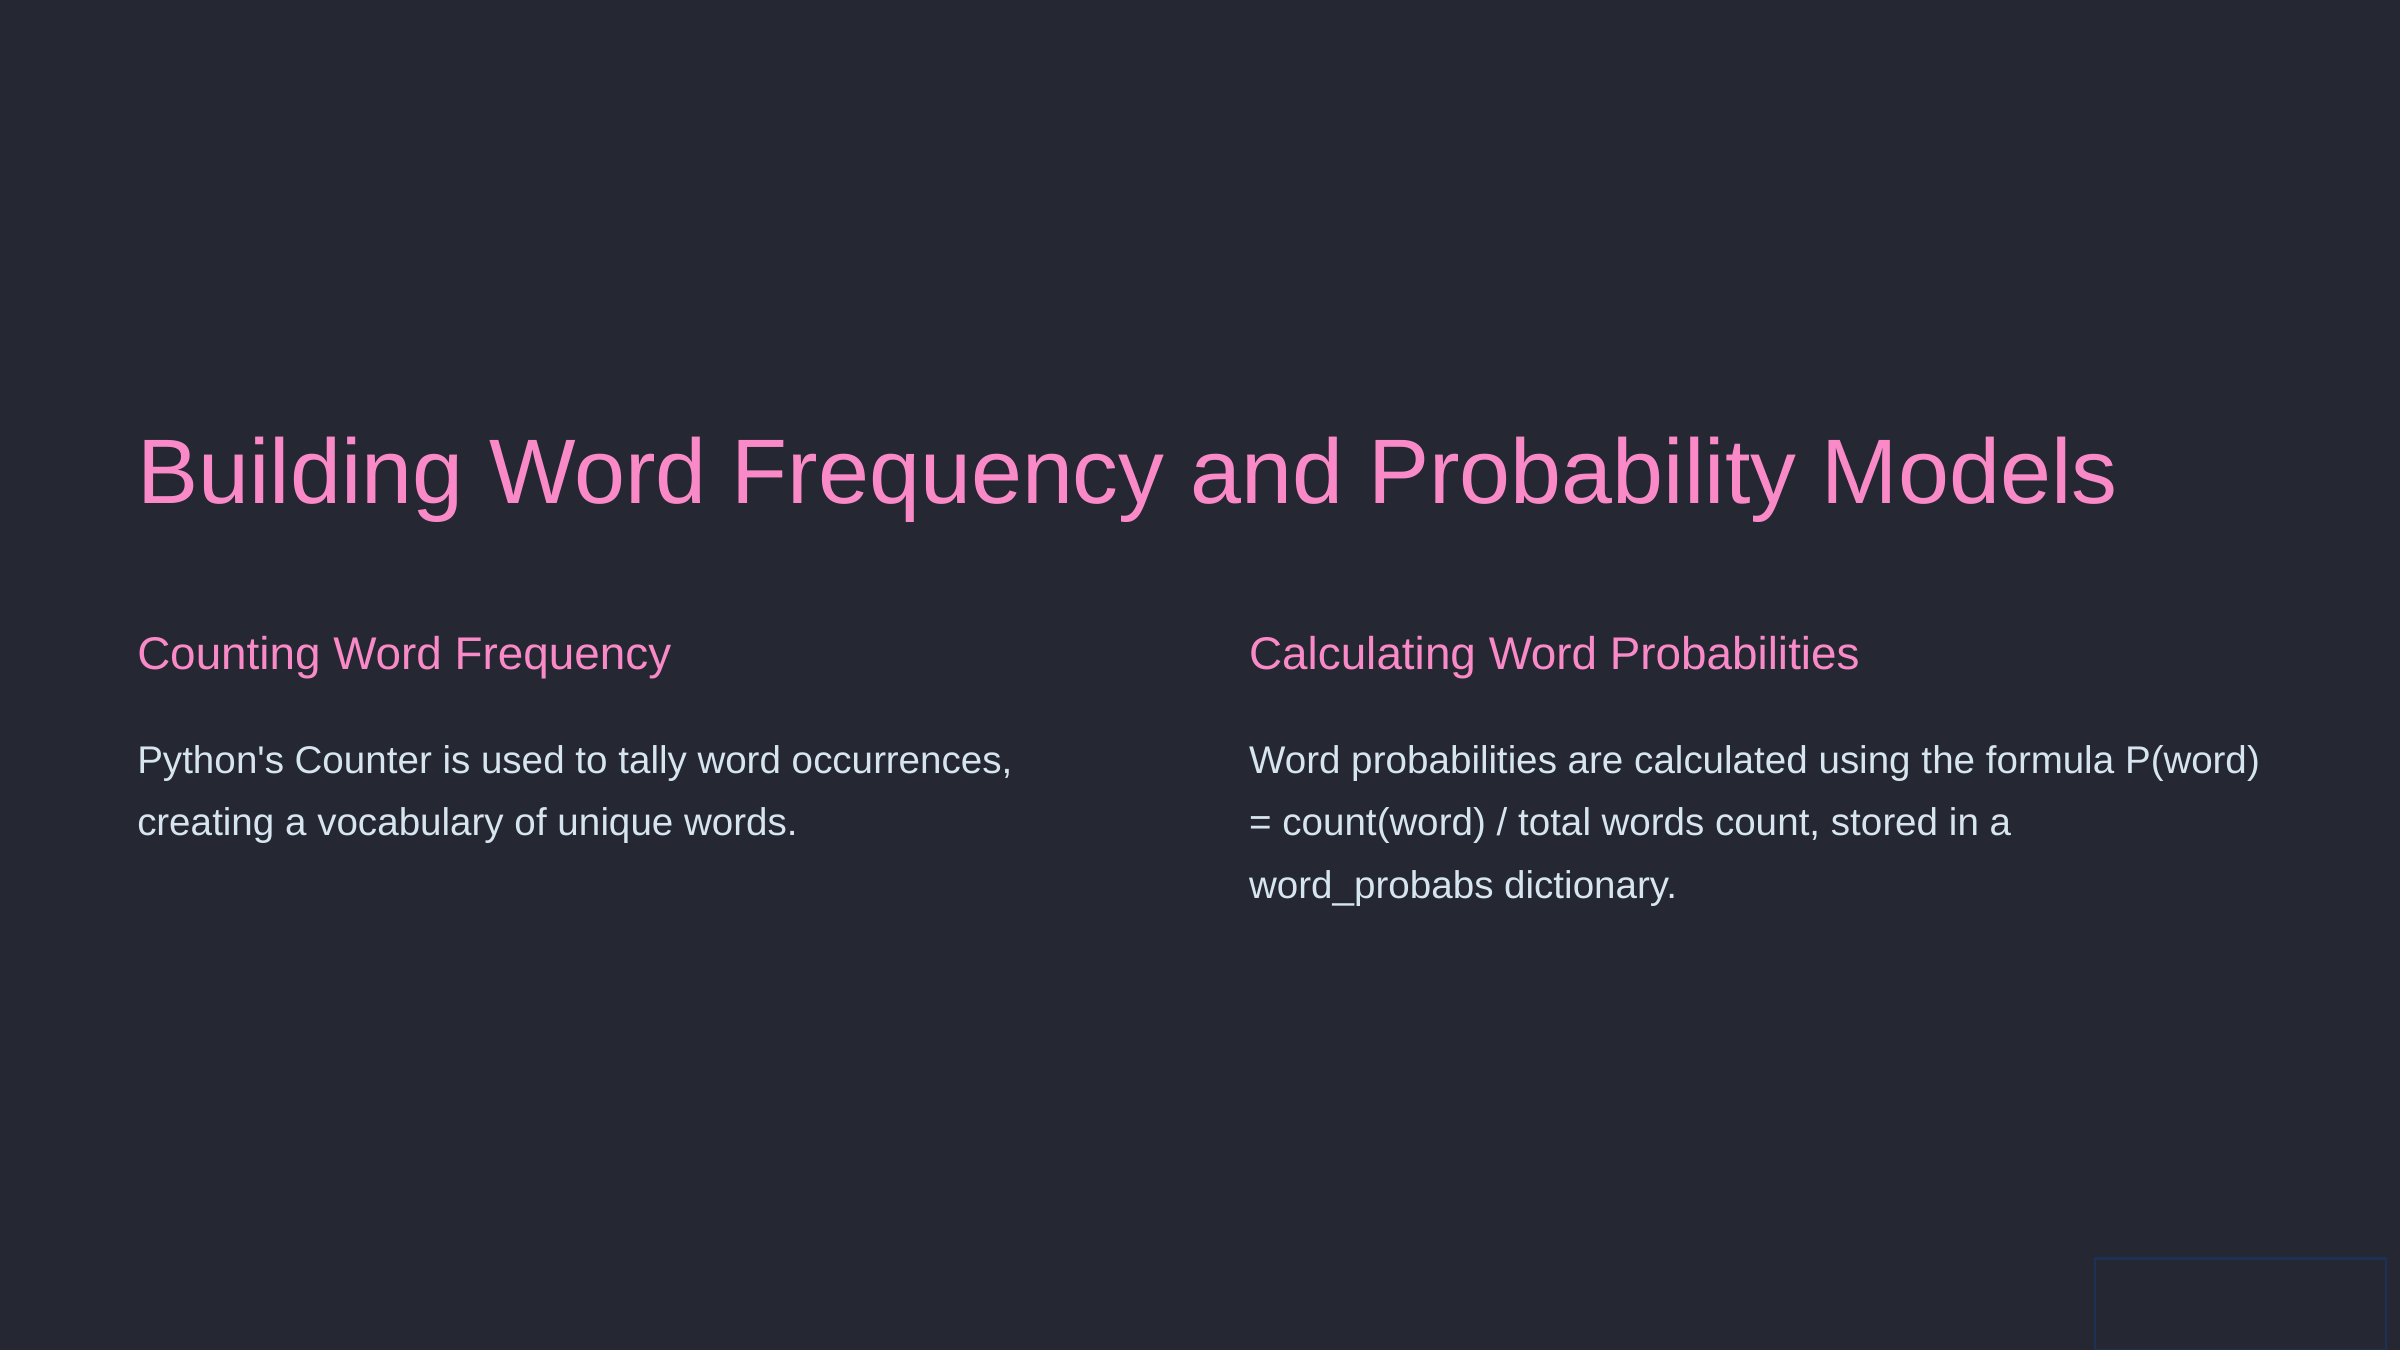

Building Word Frequency and Probability Models
Counting Word Frequency
Calculating Word Probabilities
Python's Counter is used to tally word occurrences, creating a vocabulary of unique words.
Word probabilities are calculated using the formula P(word) = count(word) / total words count, stored in a word_probabs dictionary.